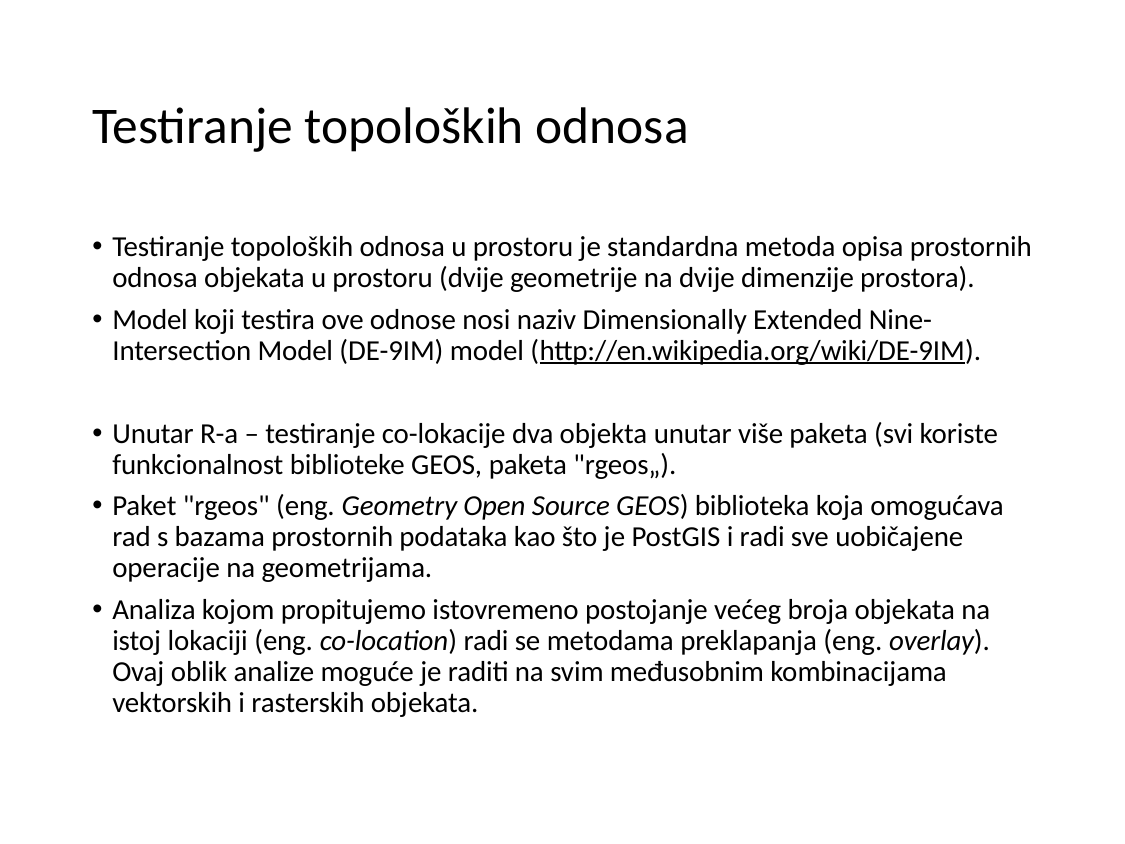

# Testiranje topoloških odnosa
Testiranje topoloških odnosa u prostoru je standardna metoda opisa prostornih odnosa objekata u prostoru (dvije geometrije na dvije dimenzije prostora).
Model koji testira ove odnose nosi naziv Dimensionally Extended Nine-Intersection Model (DE-9IM) model (http://en.wikipedia.org/wiki/DE-9IM).

Unutar R-a – testiranje co-lokacije dva objekta unutar više paketa (svi koriste funkcionalnost biblioteke GEOS, paketa "rgeos„).
Paket "rgeos" (eng. Geometry Open Source GEOS) biblioteka koja omogućava rad s bazama prostornih podataka kao što je PostGIS i radi sve uobičajene operacije na geometrijama.
Analiza kojom propitujemo istovremeno postojanje većeg broja objekata na istoj lokaciji (eng. co-location) radi se metodama preklapanja (eng. overlay). Ovaj oblik analize moguće je raditi na svim međusobnim kombinacijama vektorskih i rasterskih objekata.